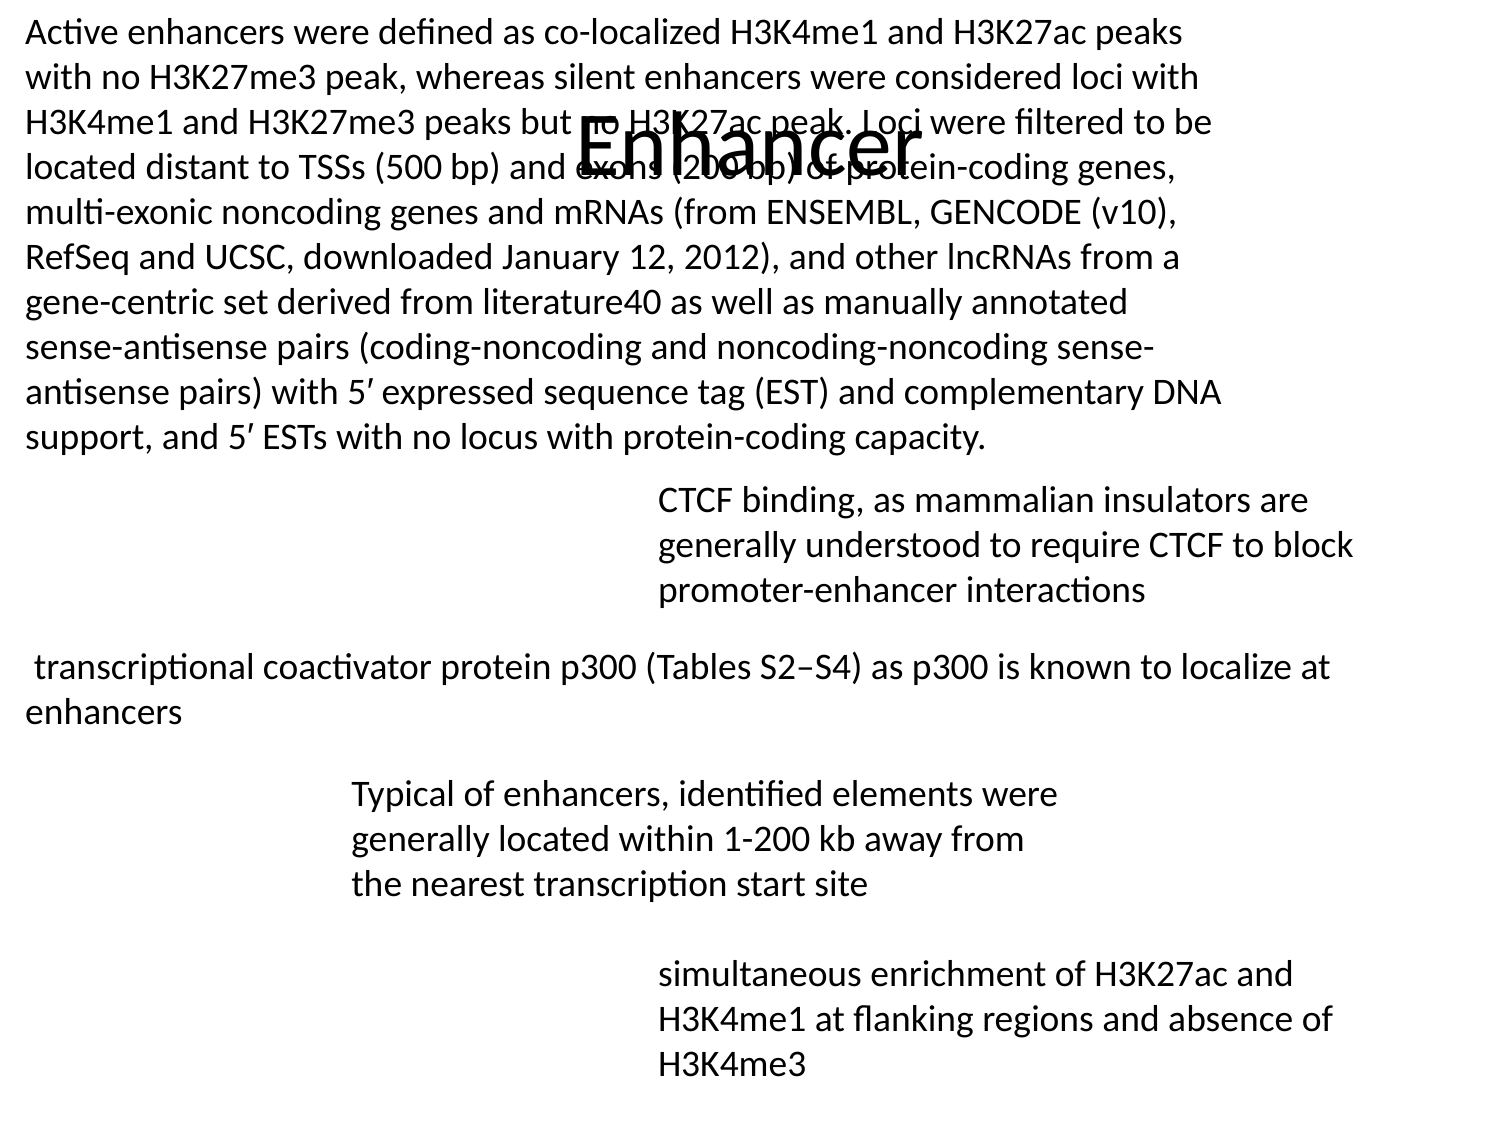

Active enhancers were defined as co-localized H3K4me1 and H3K27ac peaks with no H3K27me3 peak, whereas silent enhancers were considered loci with H3K4me1 and H3K27me3 peaks but no H3K27ac peak. Loci were filtered to be located distant to TSSs (500 bp) and exons (200 bp) of protein-coding genes, multi-exonic noncoding genes and mRNAs (from ENSEMBL, GENCODE (v10), RefSeq and UCSC, downloaded January 12, 2012), and other lncRNAs from a gene-centric set derived from literature40 as well as manually annotated sense-antisense pairs (coding-noncoding and noncoding-noncoding sense-antisense pairs) with 5′ expressed sequence tag (EST) and complementary DNA support, and 5′ ESTs with no locus with protein-coding capacity.
# Enhancer
CTCF binding, as mammalian insulators are generally understood to require CTCF to block promoter-enhancer interactions
 transcriptional coactivator protein p300 (Tables S2–S4) as p300 is known to localize at enhancers
Typical of enhancers, identified elements were generally located within 1-200 kb away from the nearest transcription start site
simultaneous enrichment of H3K27ac and H3K4me1 at flanking regions and absence of H3K4me3